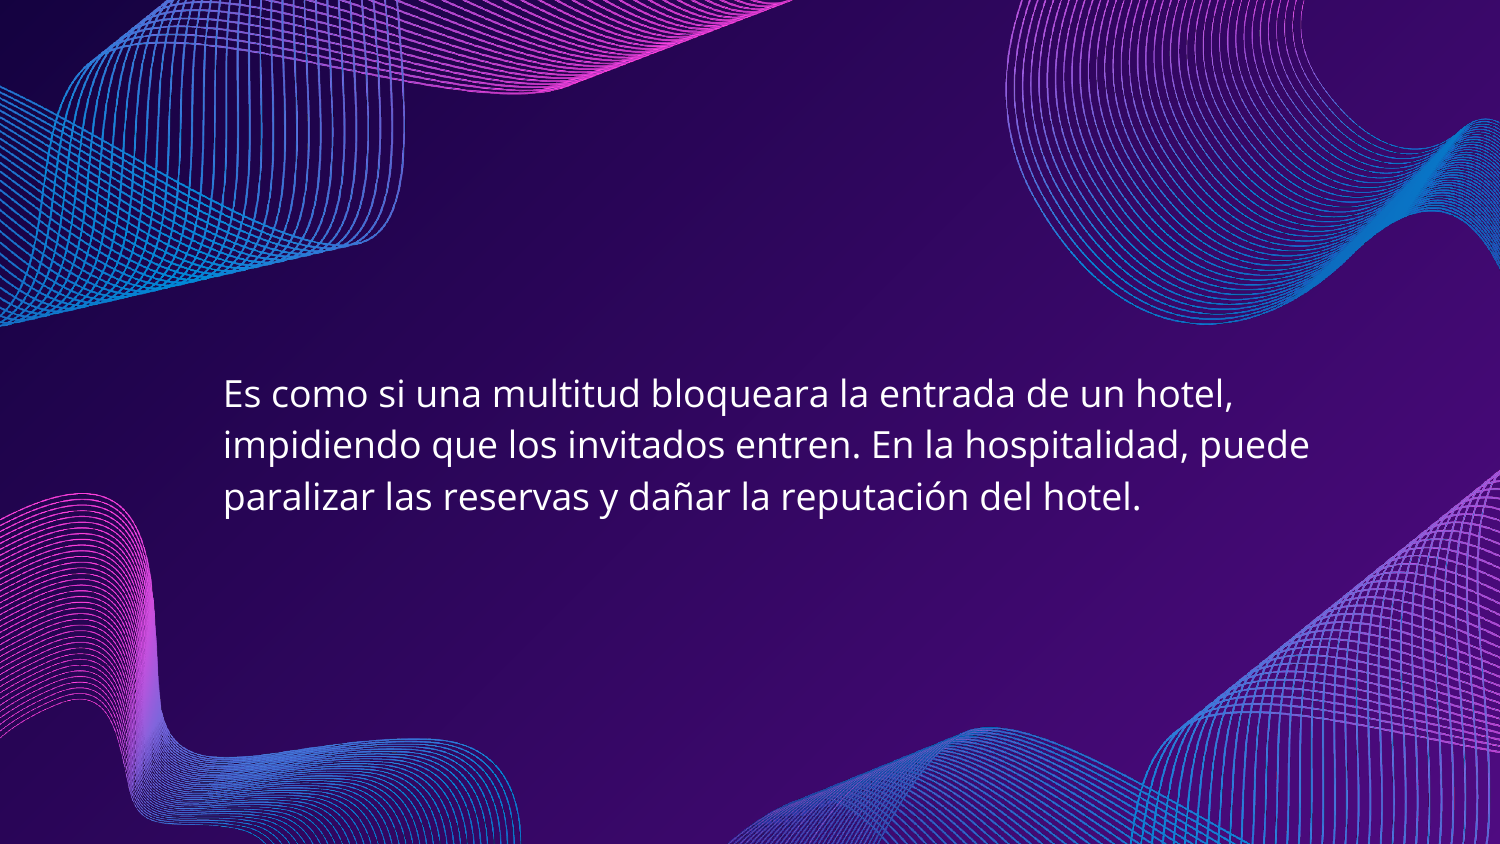

Es como si una multitud bloqueara la entrada de un hotel, impidiendo que los invitados entren. En la hospitalidad, puede paralizar las reservas y dañar la reputación del hotel.